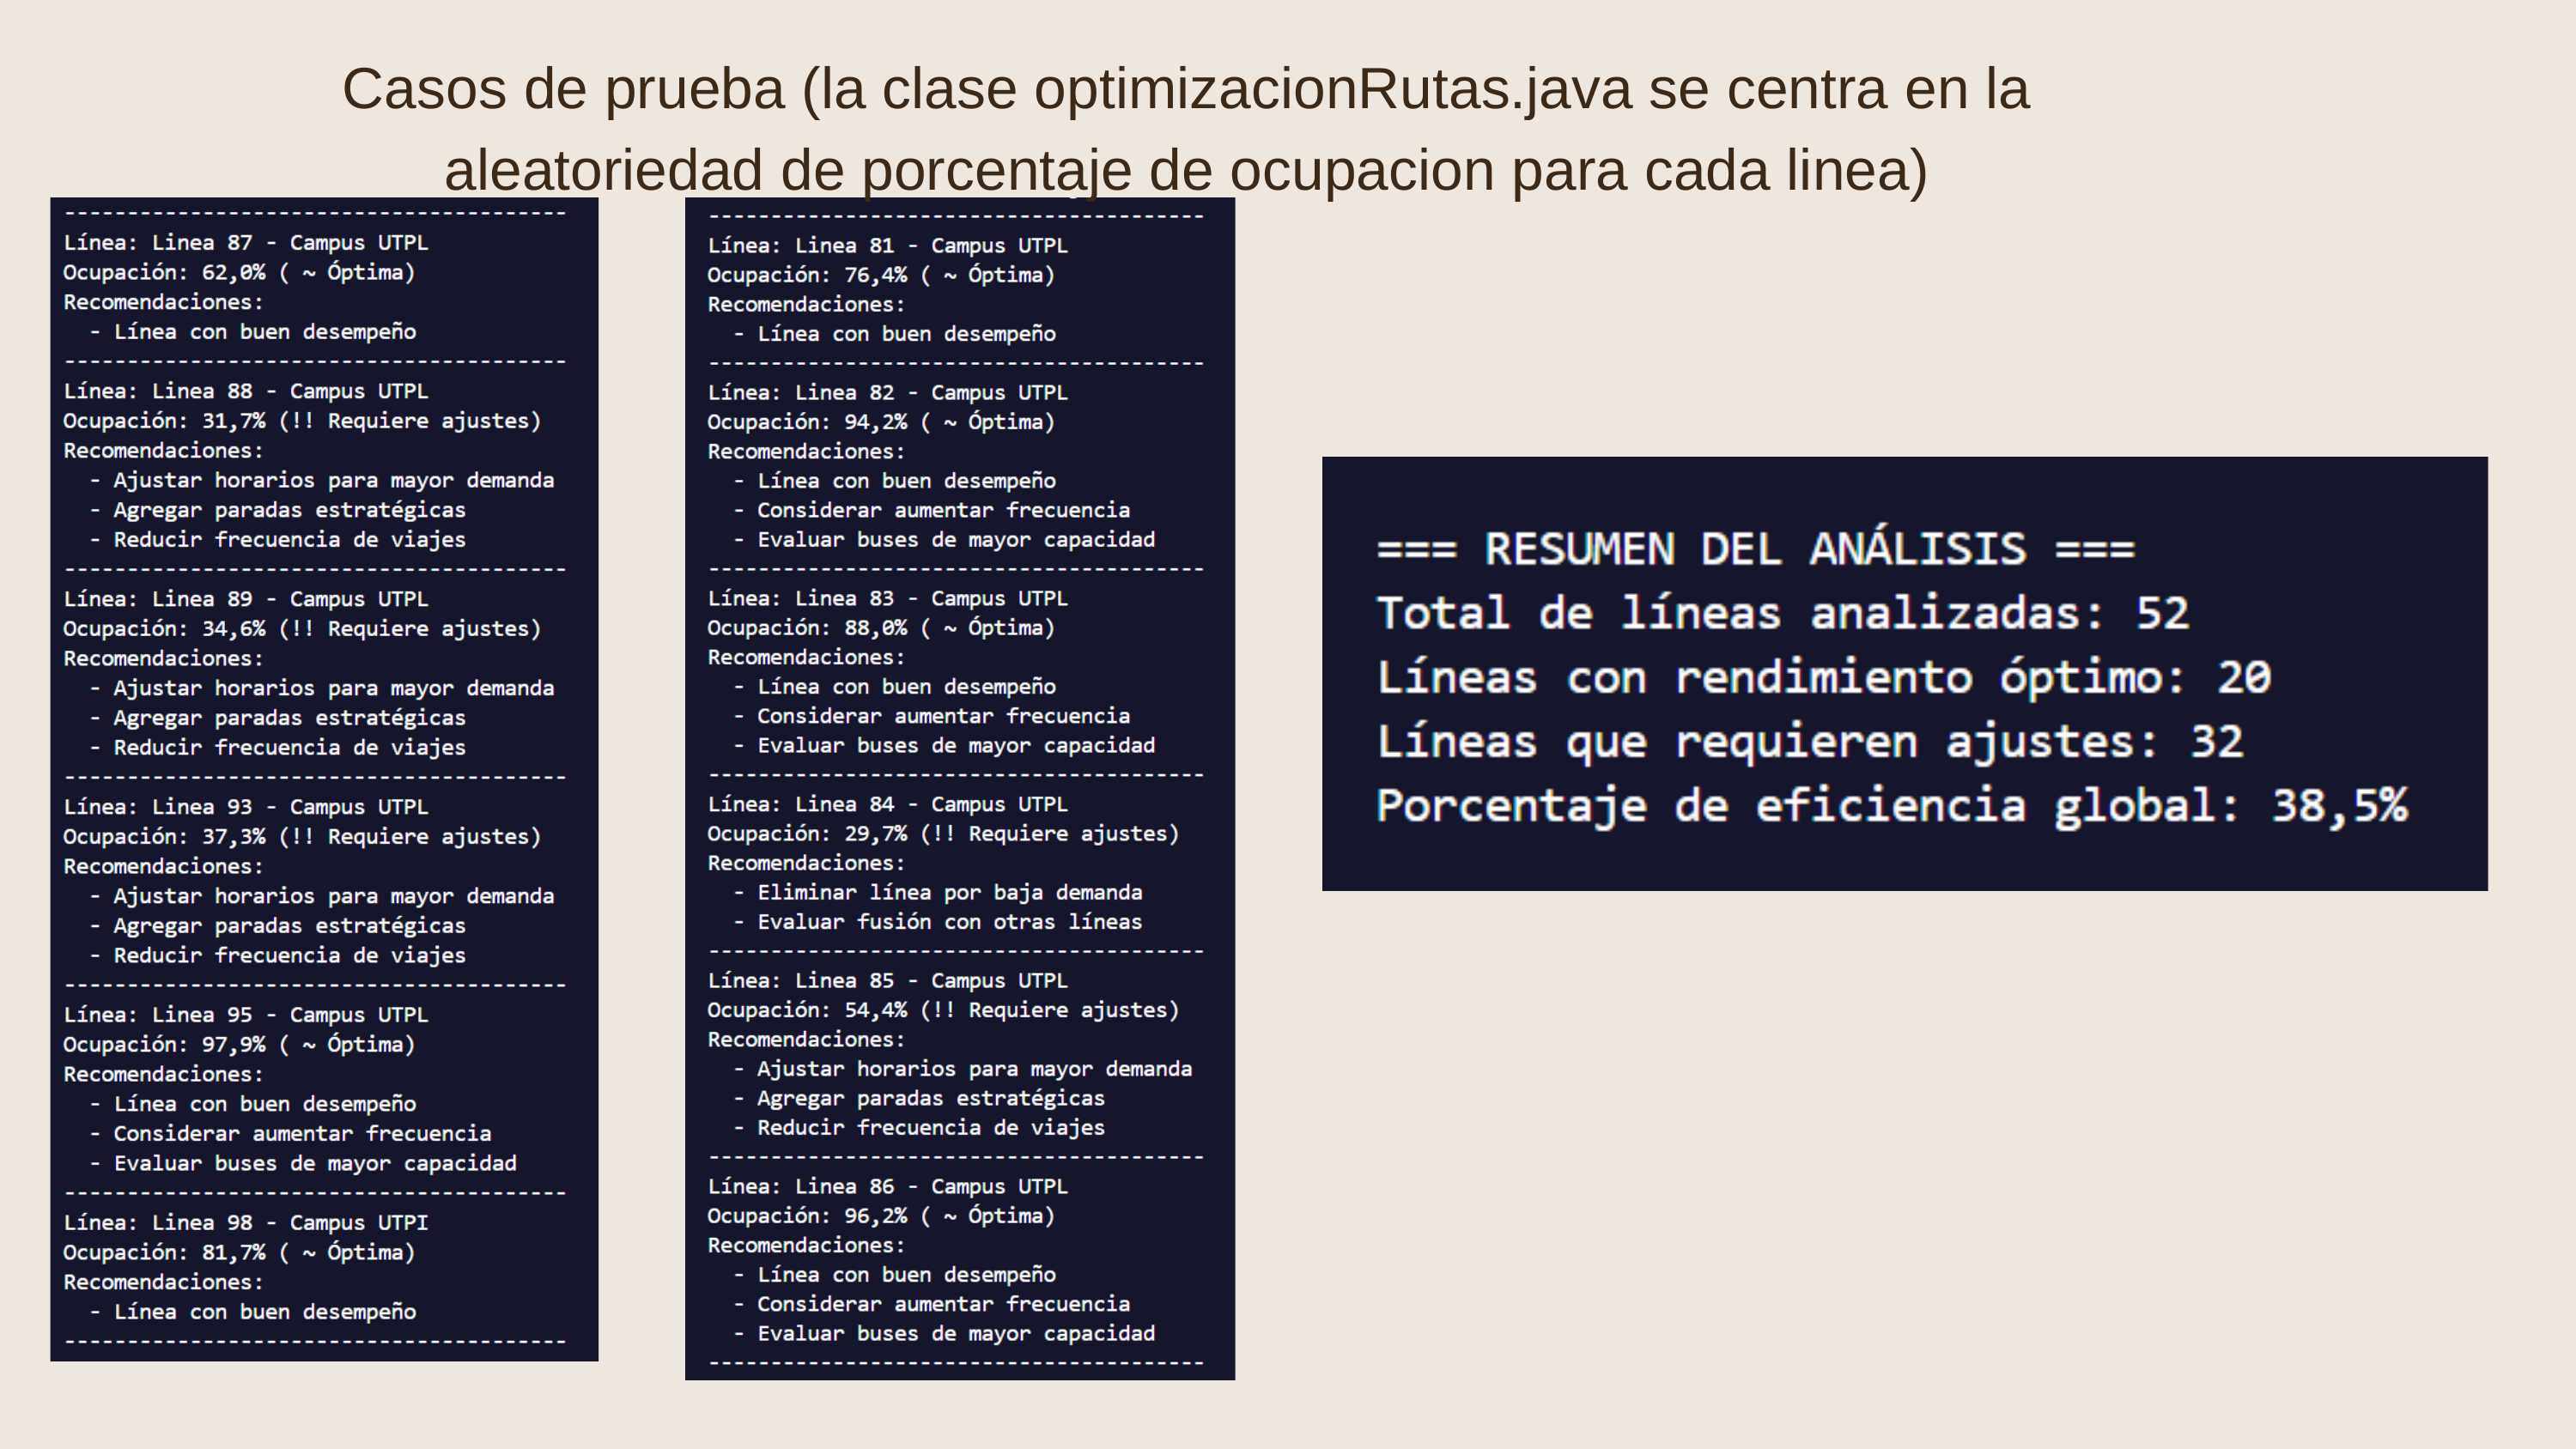

Casos de prueba (la clase optimizacionRutas.java se centra en la aleatoriedad de porcentaje de ocupacion para cada linea)